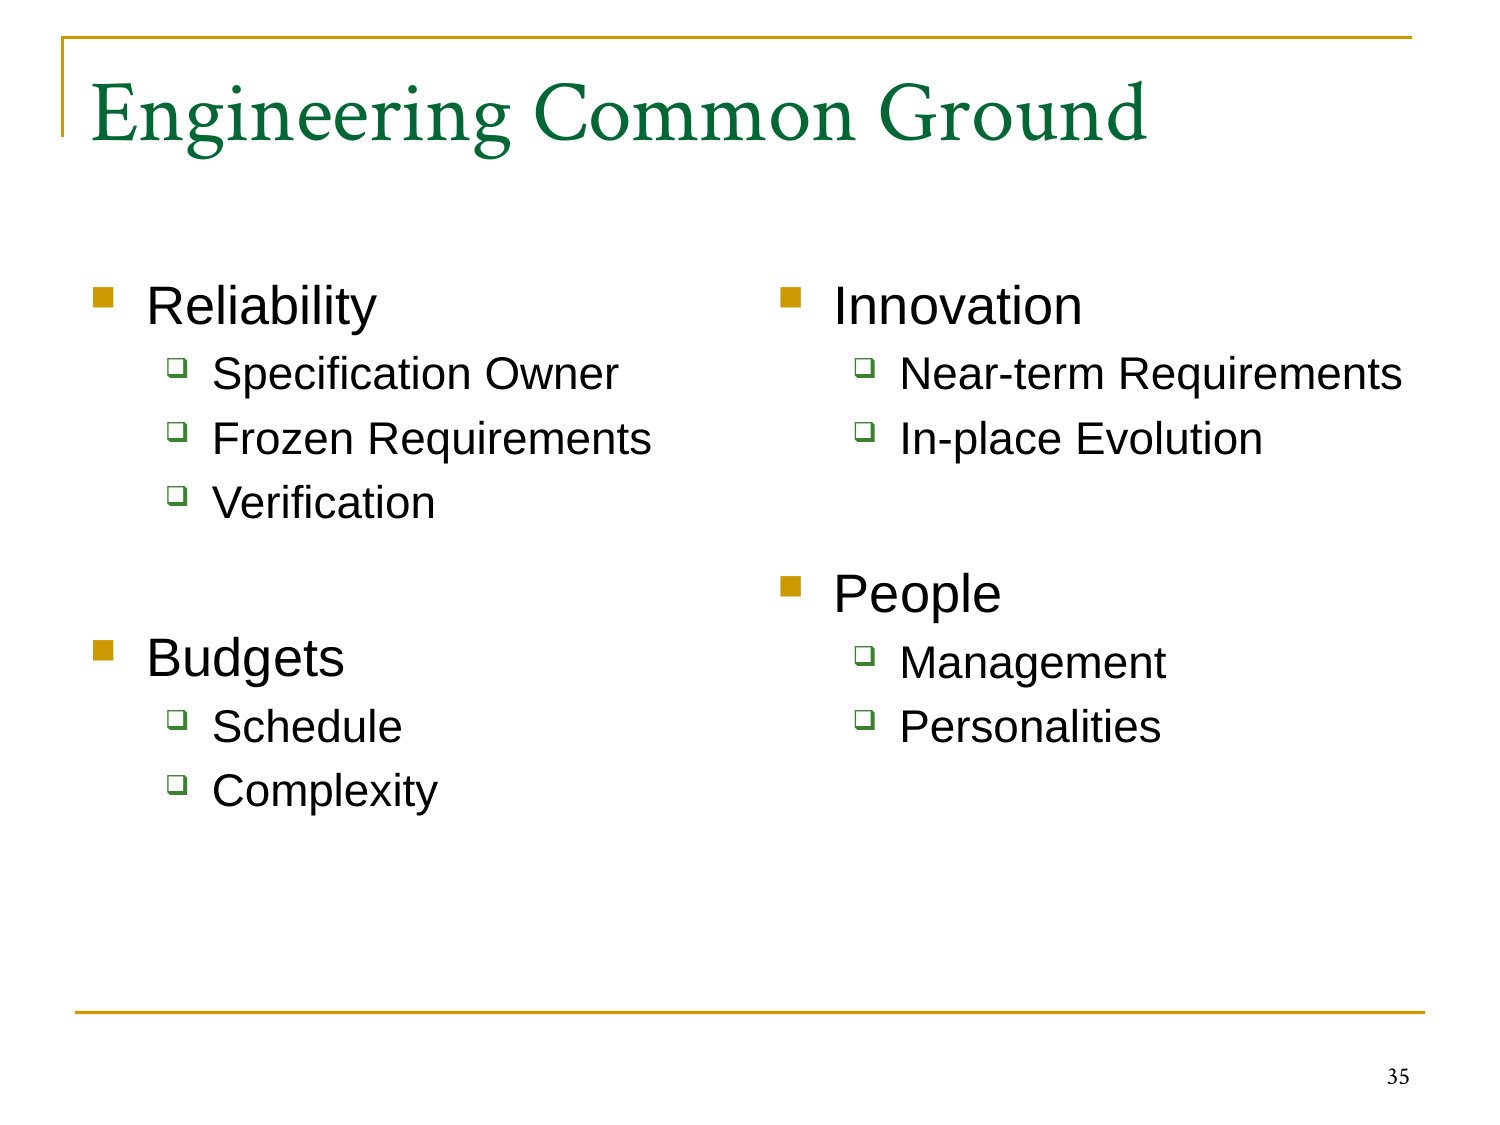

# Engineering Common Ground
Reliability
Specification Owner
Frozen Requirements
Verification

Budgets
Schedule
Complexity
Innovation
Near-term Requirements
In-place Evolution

People
Management
Personalities
35